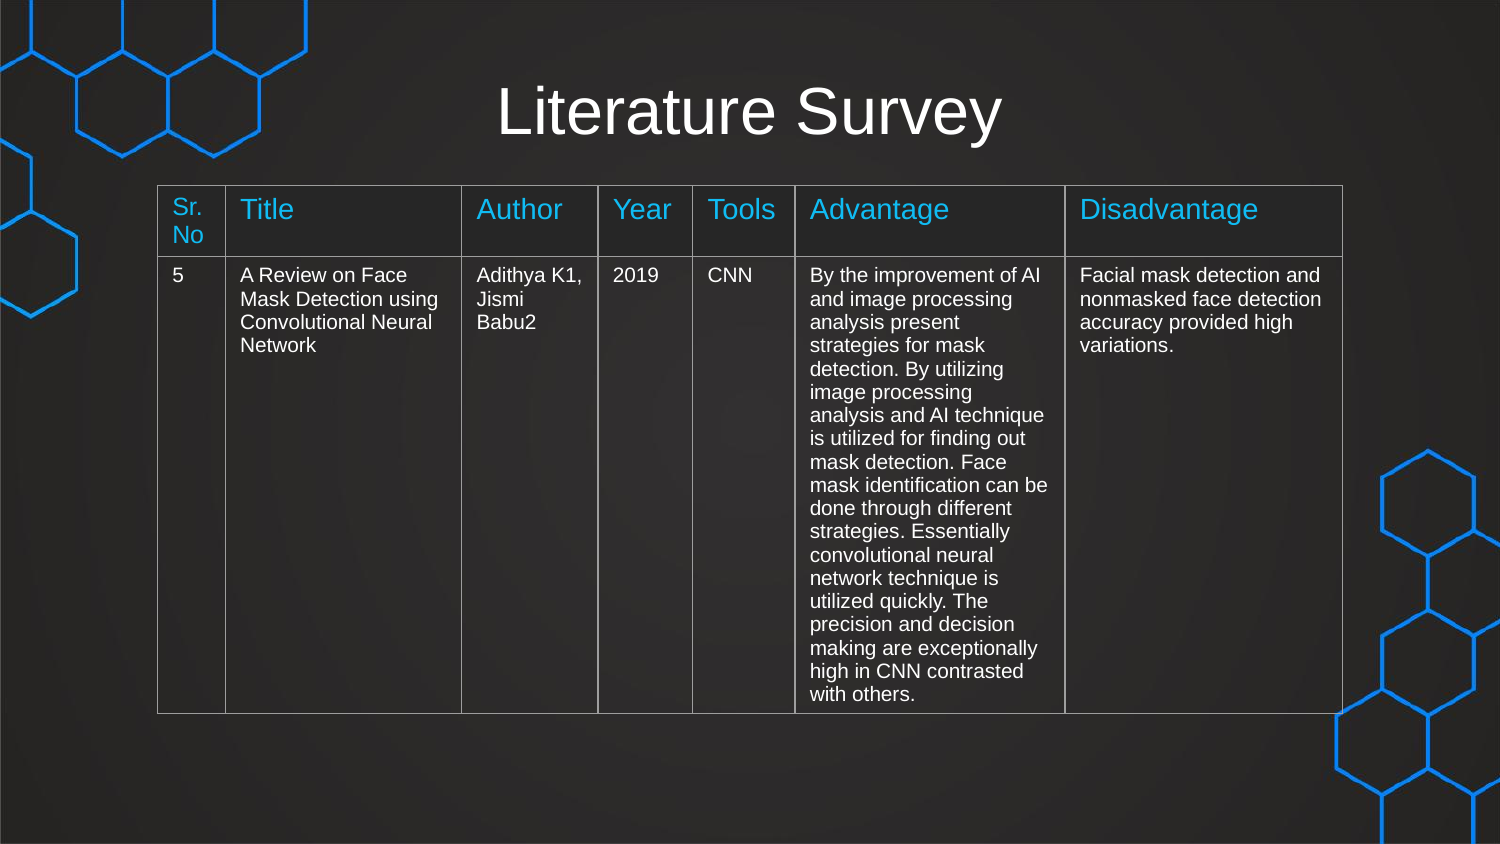

# Literature Survey
| Sr.No | Title | Author | Year | Tools | Advantage | Disadvantage |
| --- | --- | --- | --- | --- | --- | --- |
| 5 | A Review on Face Mask Detection using Convolutional Neural Network | Adithya K1, Jismi Babu2 | 2019 | CNN | By the improvement of AI and image processing analysis present strategies for mask detection. By utilizing image processing analysis and AI technique is utilized for finding out mask detection. Face mask identification can be done through different strategies. Essentially convolutional neural network technique is utilized quickly. The precision and decision making are exceptionally high in CNN contrasted with others. | Facial mask detection and nonmasked face detection accuracy provided high variations. |